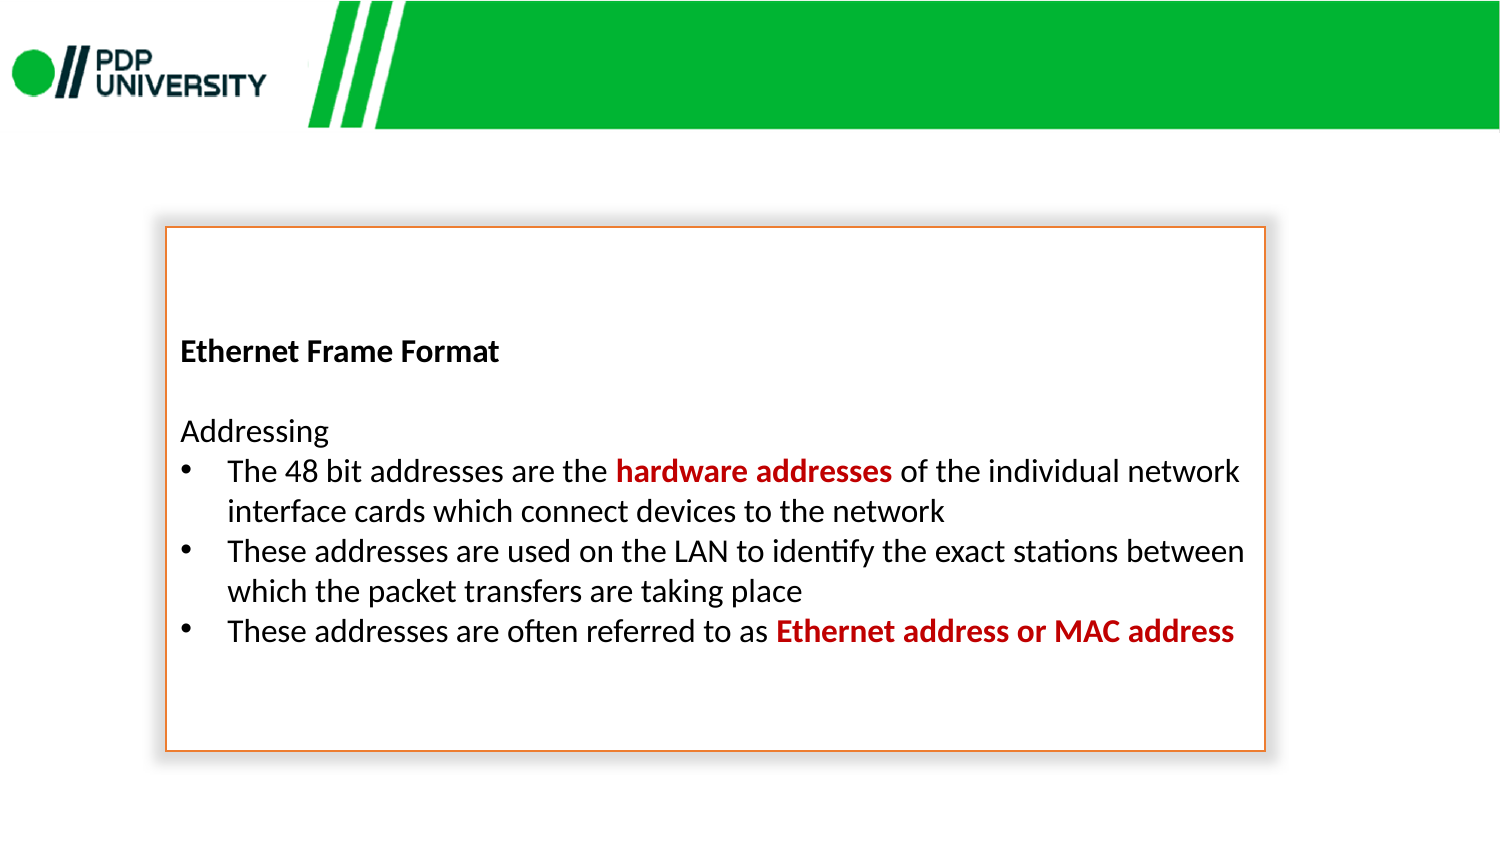

Ethernet Frame Format

Addressing
The 48 bit addresses are the hardware addresses of the individual network interface cards which connect devices to the network
These addresses are used on the LAN to identify the exact stations between which the packet transfers are taking place
These addresses are often referred to as Ethernet address or MAC address